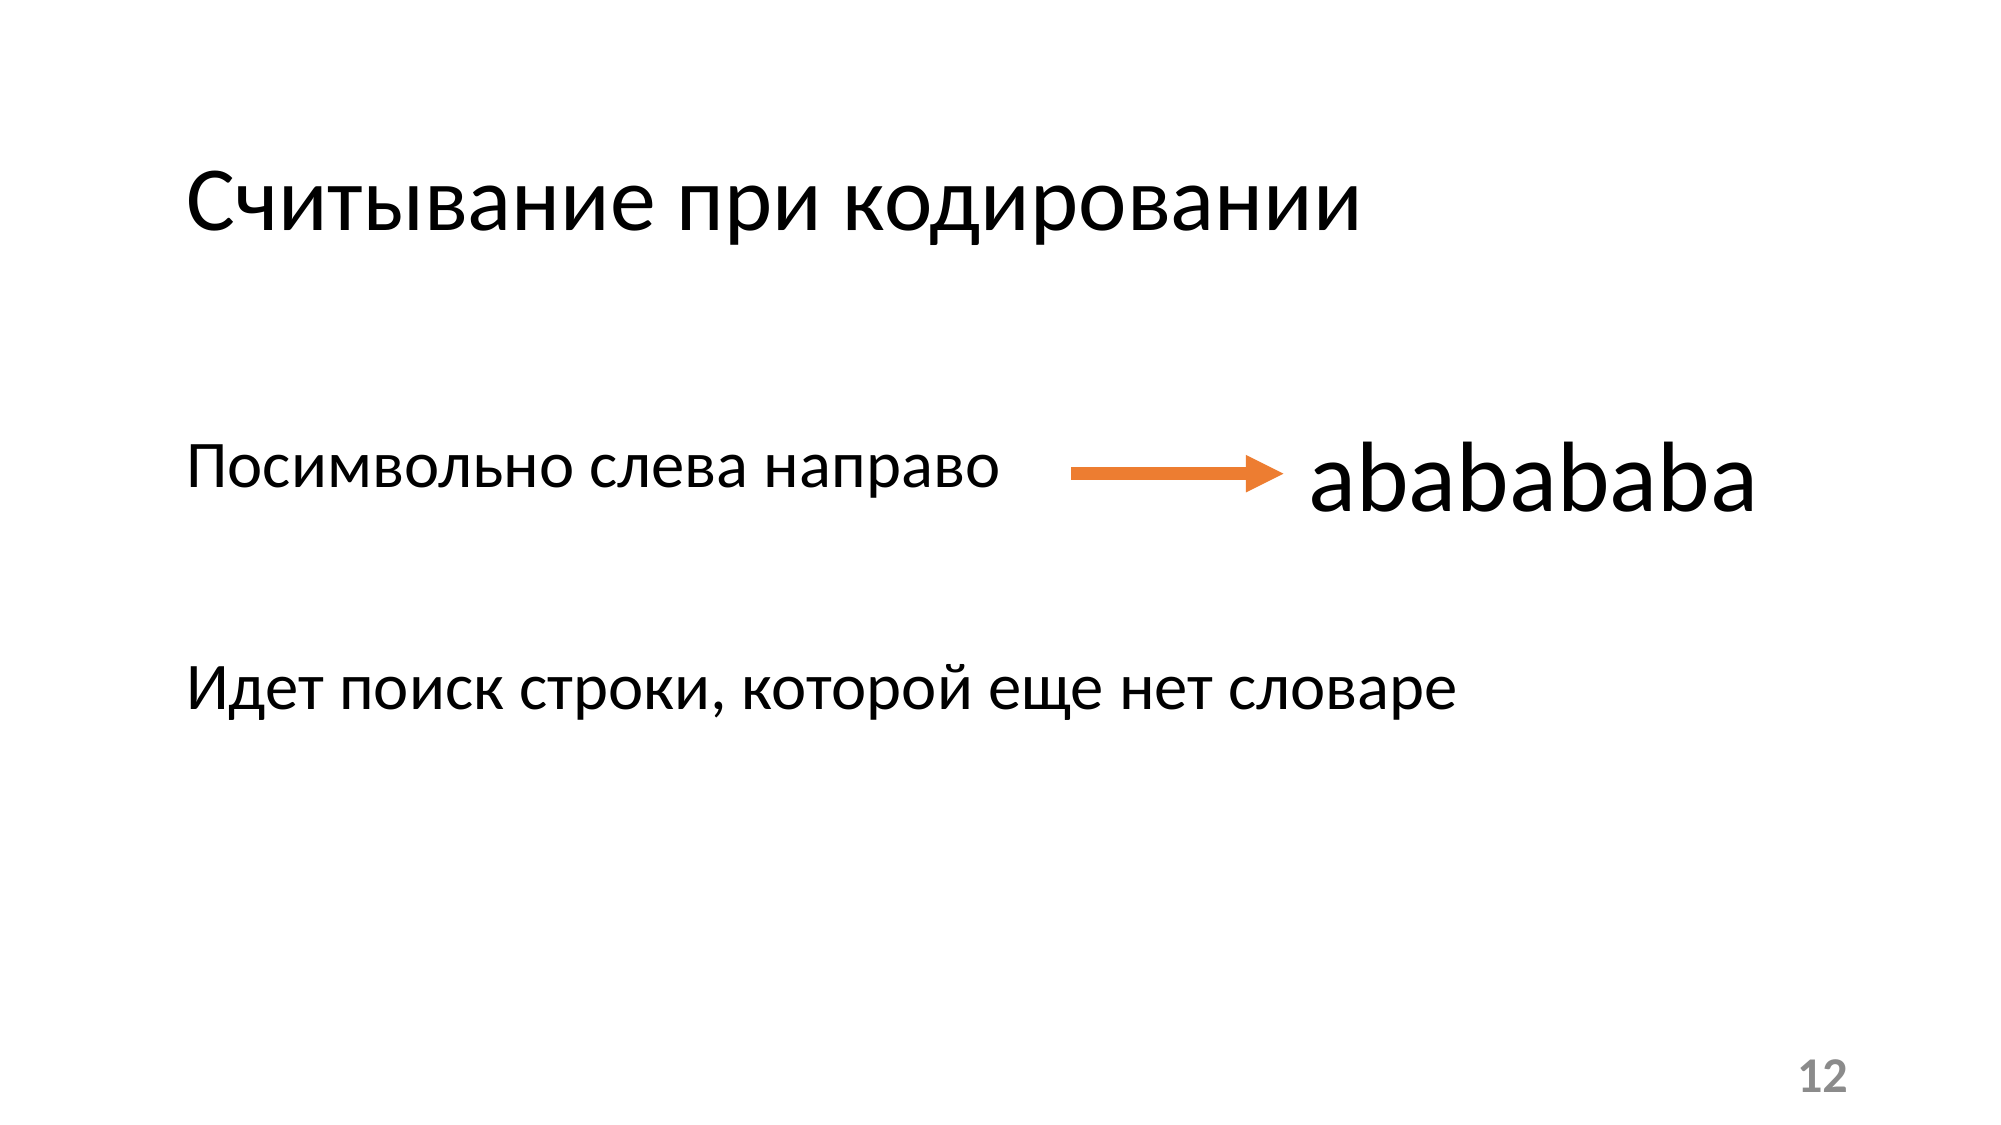

# Считывание при кодировании
ababababa
Посимвольно слева направо
Идет поиск строки, которой еще нет словаре
12